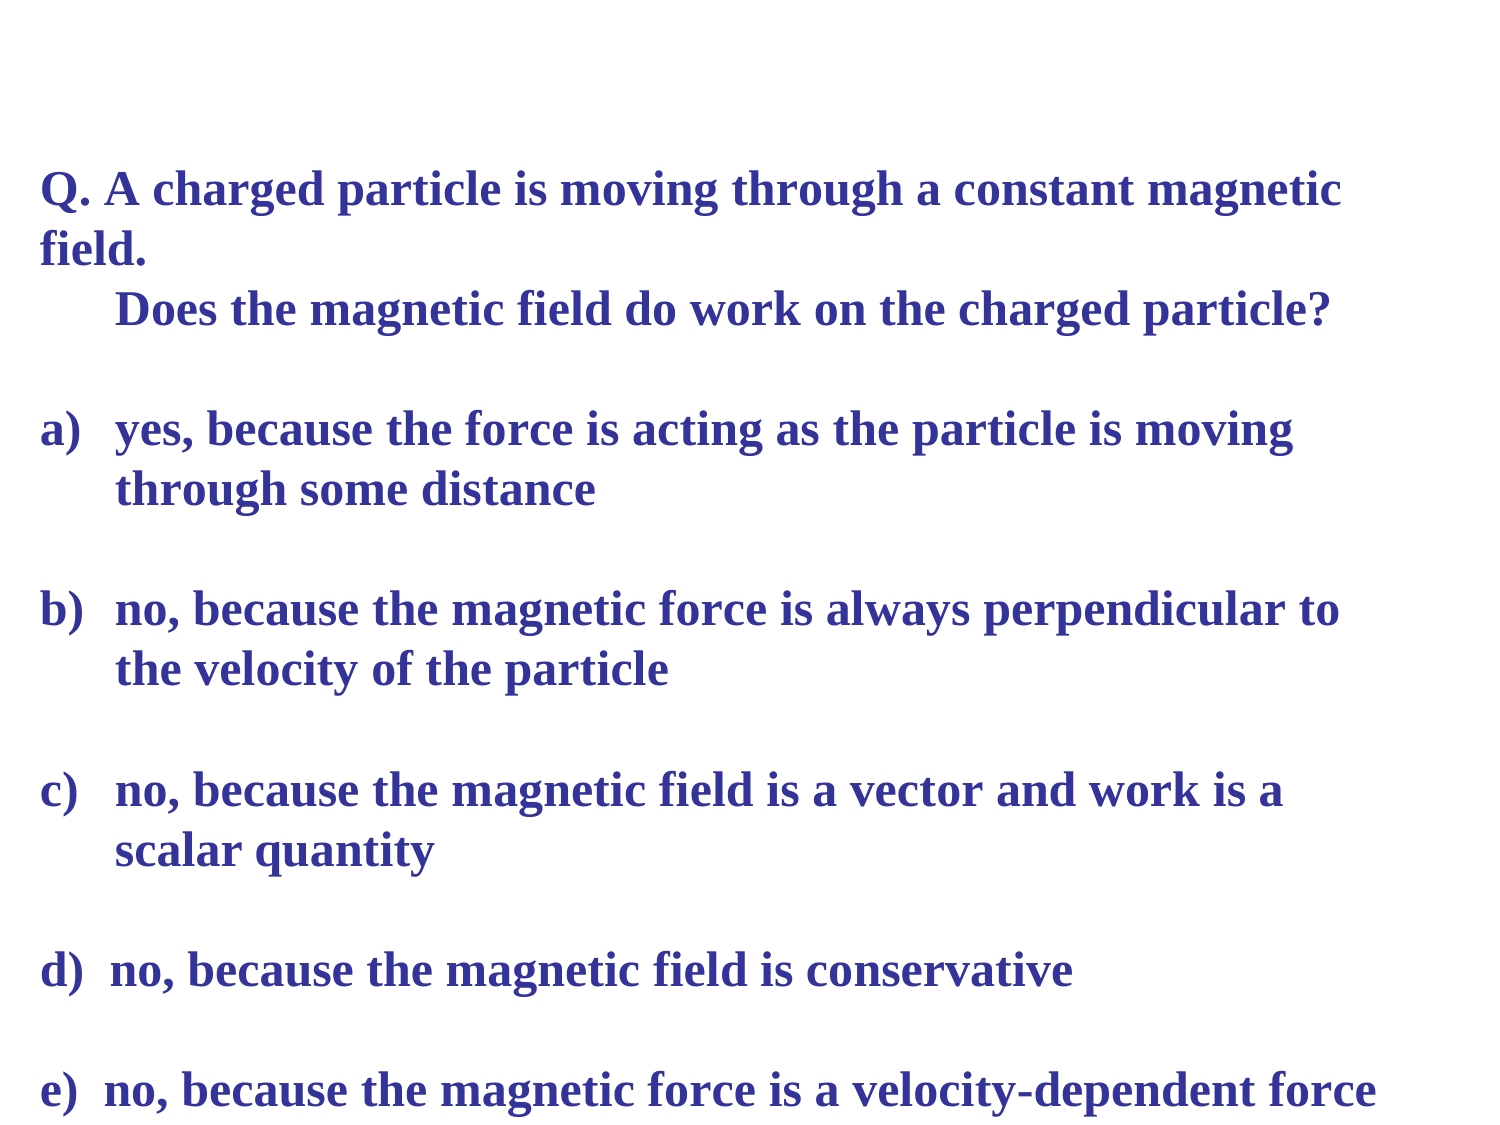

Q. A charged particle is moving through a constant magnetic field.
Does the magnetic field do work on the charged particle?

yes, because the force is acting as the particle is moving
through some distance

no, because the magnetic force is always perpendicular to the velocity of the particle

no, because the magnetic field is a vector and work is a scalar quantity

no, because the magnetic field is conservative

no, because the magnetic force is a velocity-dependent force